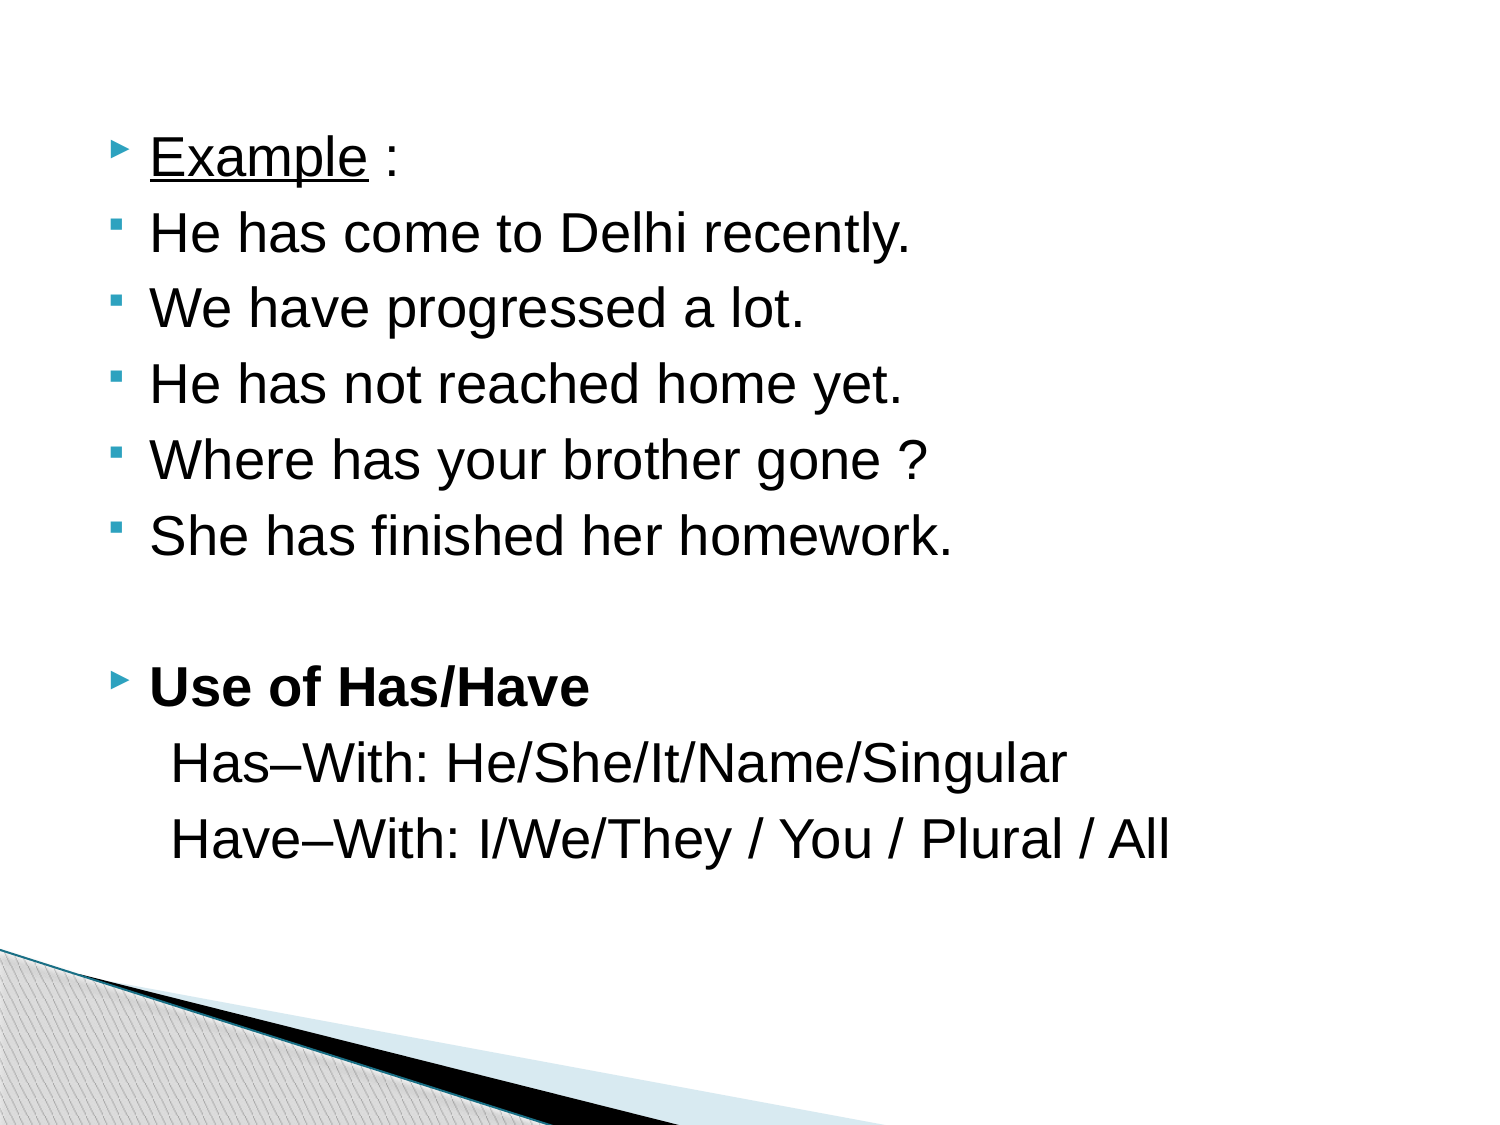

Example :
He has come to Delhi recently.
We have progressed a lot.
He has not reached home yet.
Where has your brother gone ?
She has finished her homework.

Use of Has/Have
    Has–With: He/She/It/Name/Singular
    Have–With: I/We/They / You / Plural / All